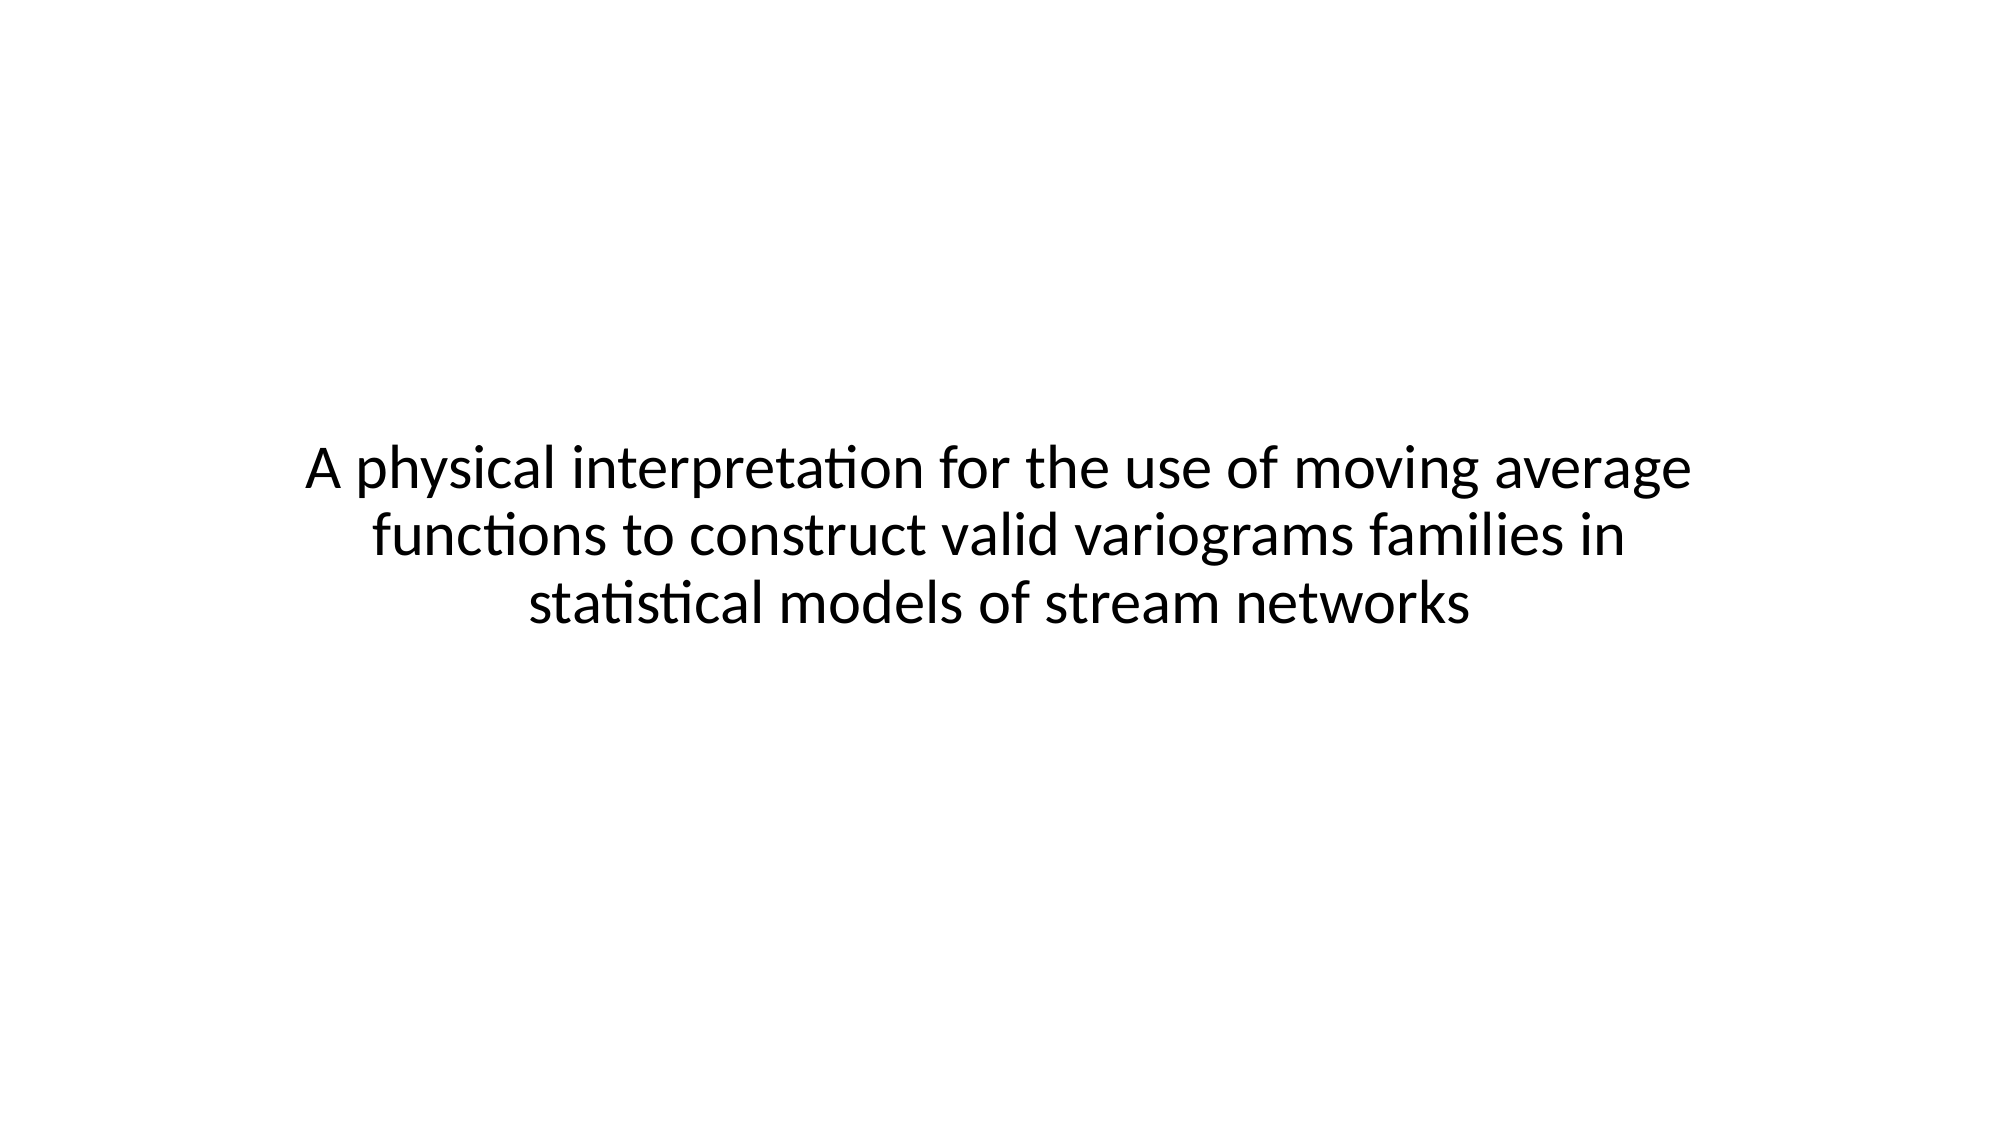

# A physical interpretation for the use of moving average functions to construct valid variograms families in statistical models of stream networks